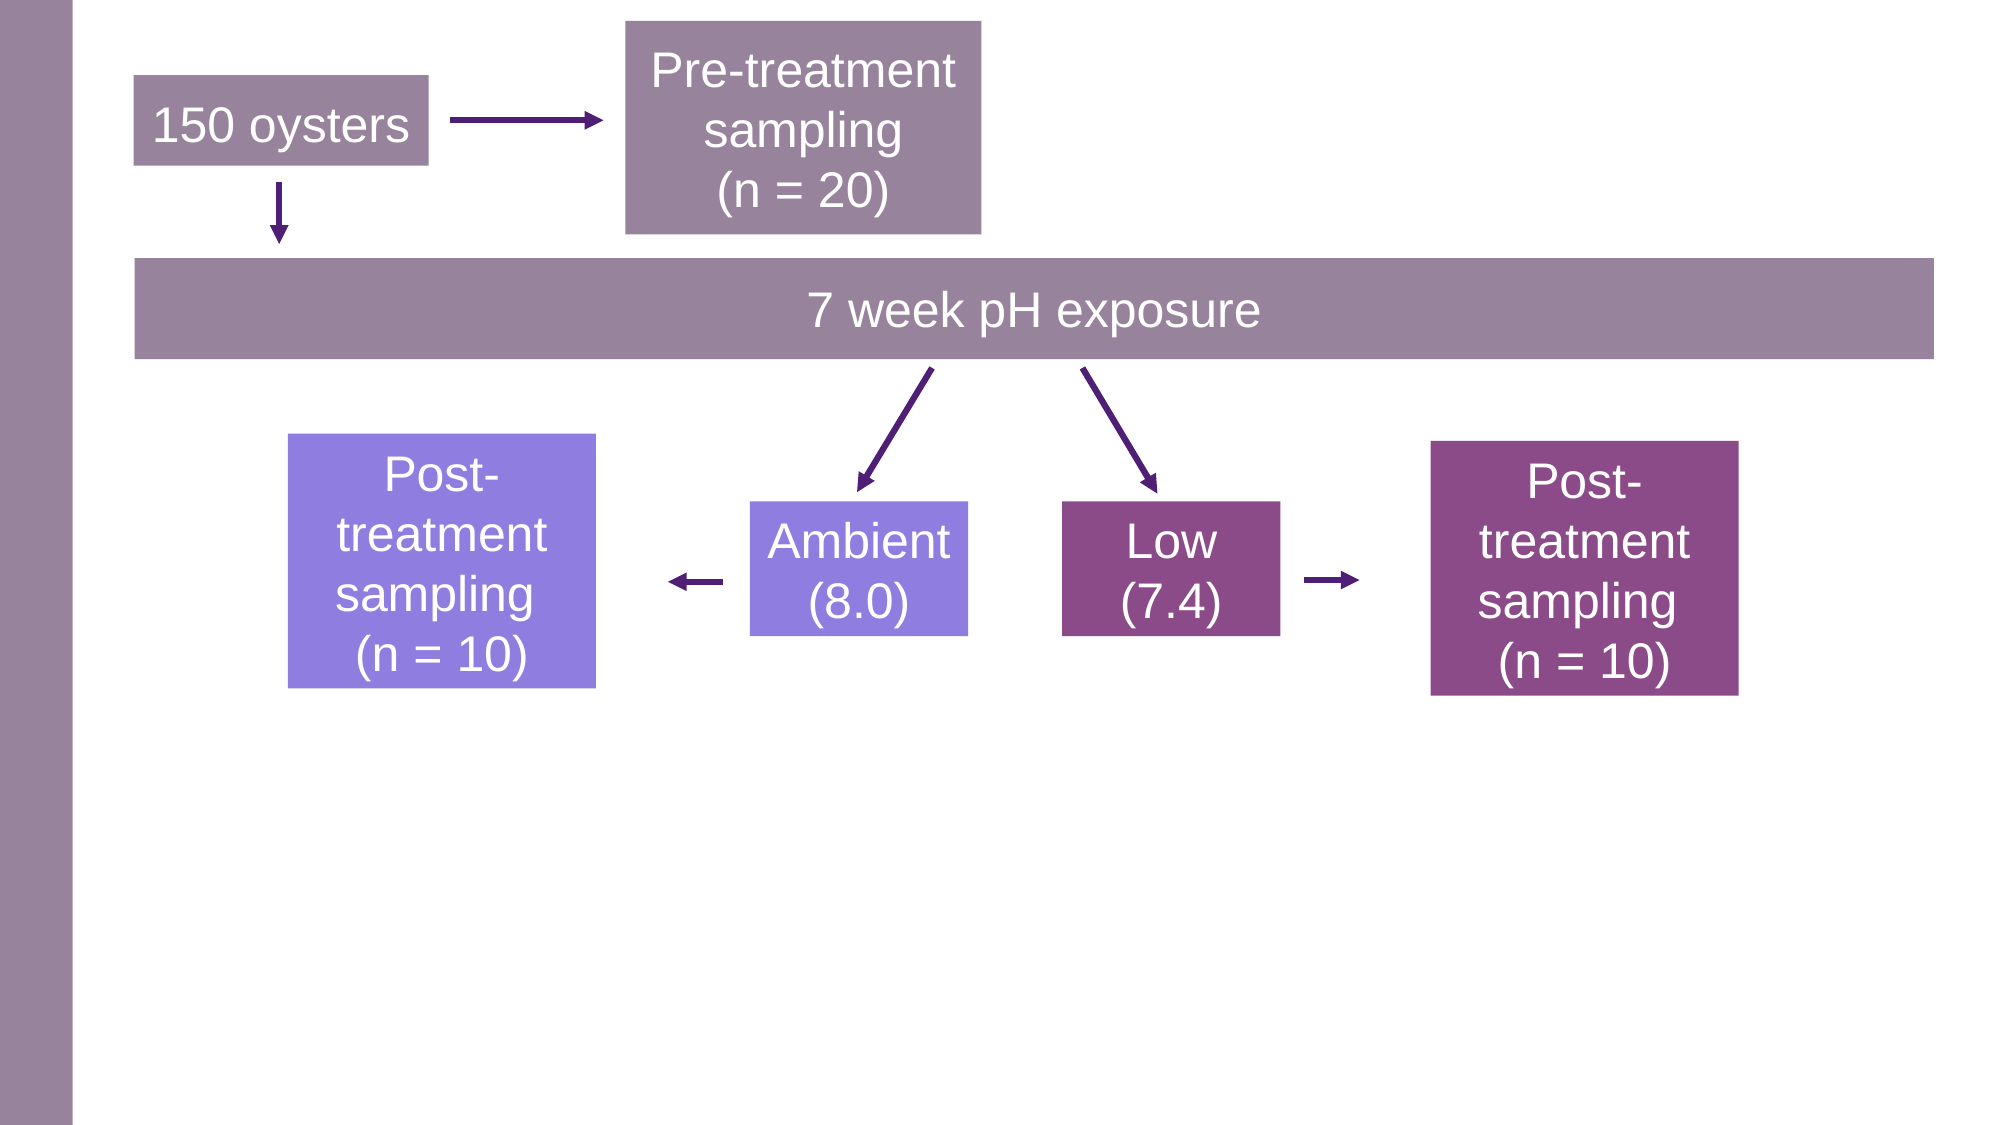

Pre-treatment sampling
(n = 20)

150 oysters

7 week pH exposure
Post-treatment sampling
(n = 10)
Post-treatment sampling
(n = 10)
Ambient
(8.0)
Low
(7.4)